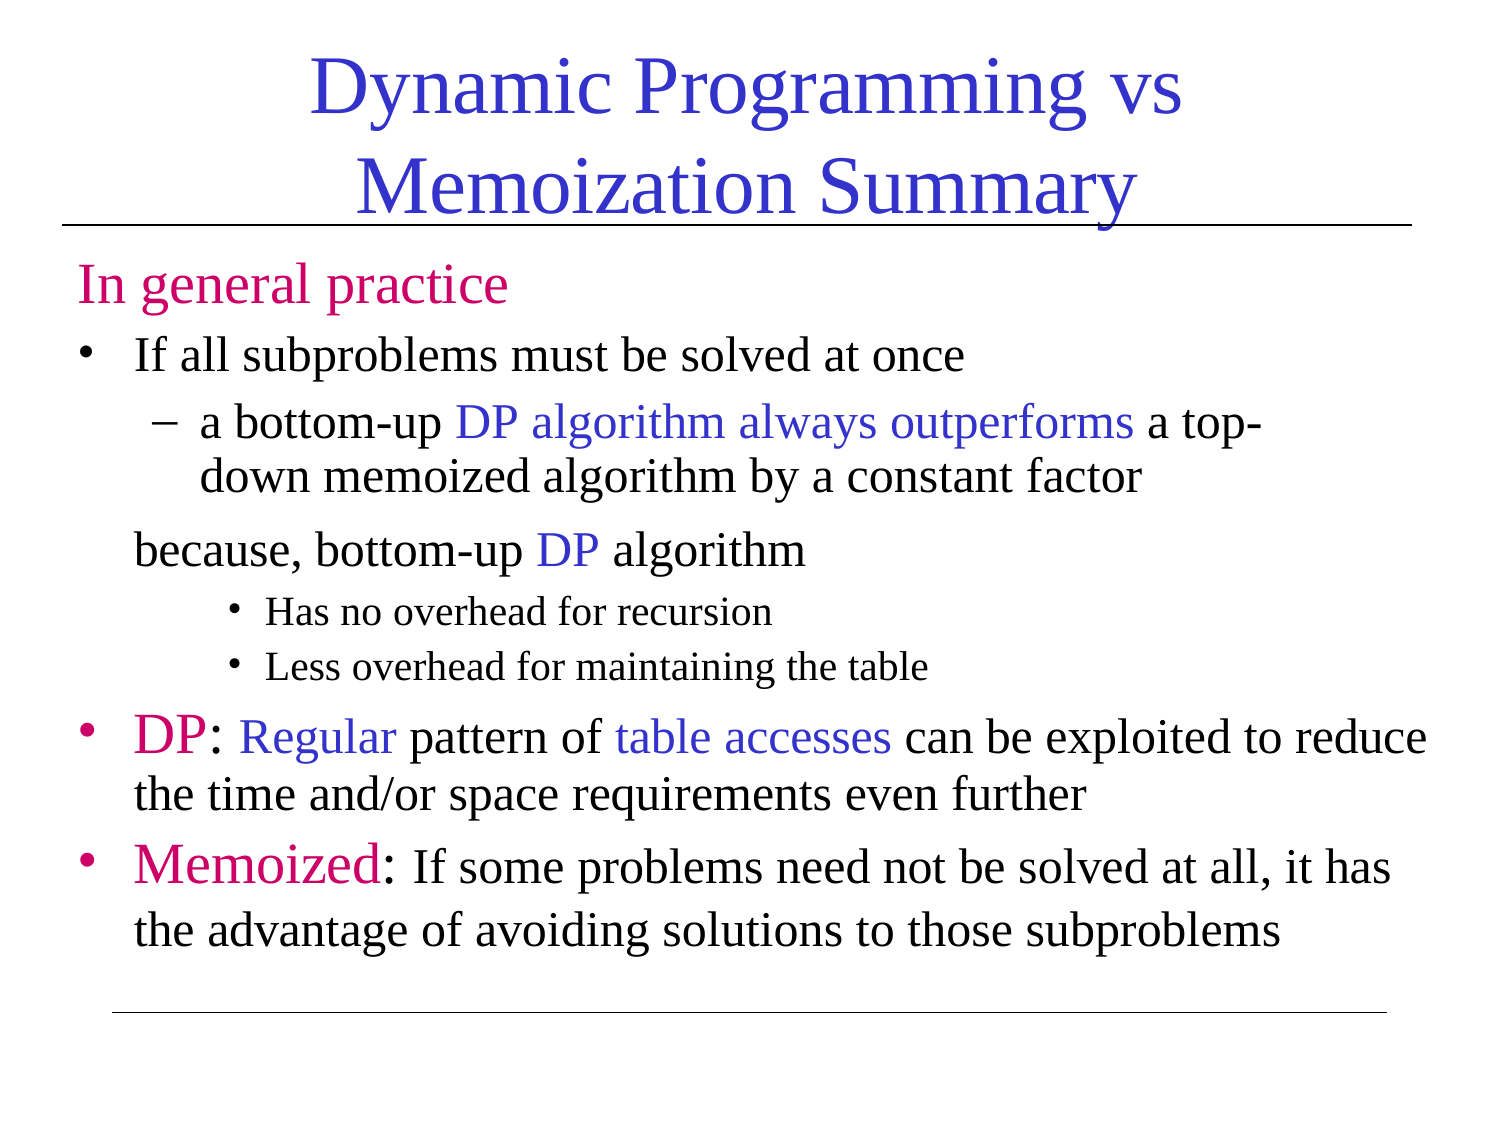

# Dynamic Programming vs Memoization Summary

In general practice
If all subproblems must be solved at once
a bottom-up DP algorithm always outperforms a top-down memoized algorithm by a constant factor
because, bottom-up DP algorithm
Has no overhead for recursion
Less overhead for maintaining the table
DP: Regular pattern of table accesses can be exploited to reduce the time and/or space requirements even further
Memoized: If some problems need not be solved at all, it has the advantage of avoiding solutions to those subproblems